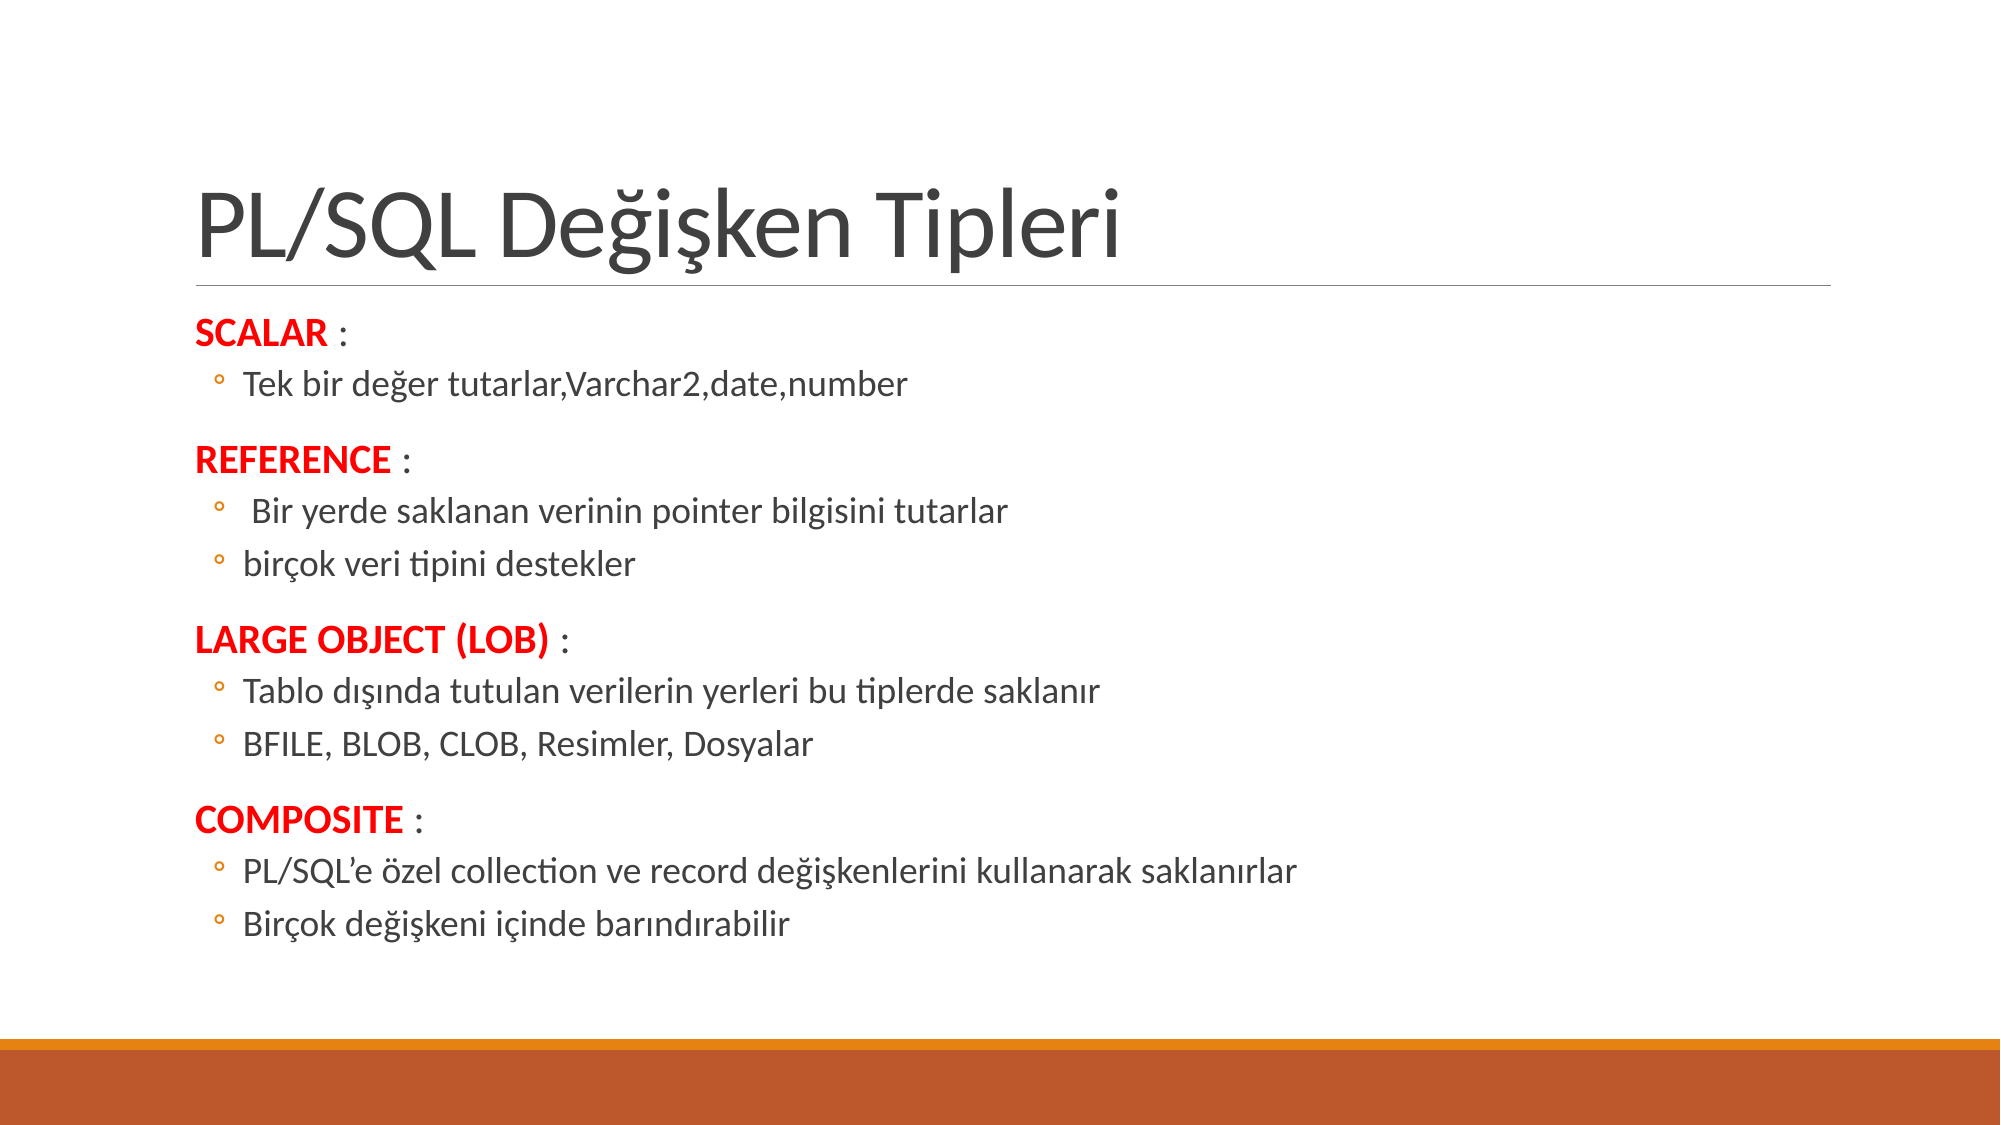

# PL/SQL Değişken Tipleri
SCALAR :
Tek bir değer tutarlar,Varchar2,date,number
REFERENCE :
 Bir yerde saklanan verinin pointer bilgisini tutarlar
birçok veri tipini destekler
LARGE OBJECT (LOB) :
Tablo dışında tutulan verilerin yerleri bu tiplerde saklanır
BFILE, BLOB, CLOB, Resimler, Dosyalar
COMPOSITE :
PL/SQL’e özel collection ve record değişkenlerini kullanarak saklanırlar
Birçok değişkeni içinde barındırabilir